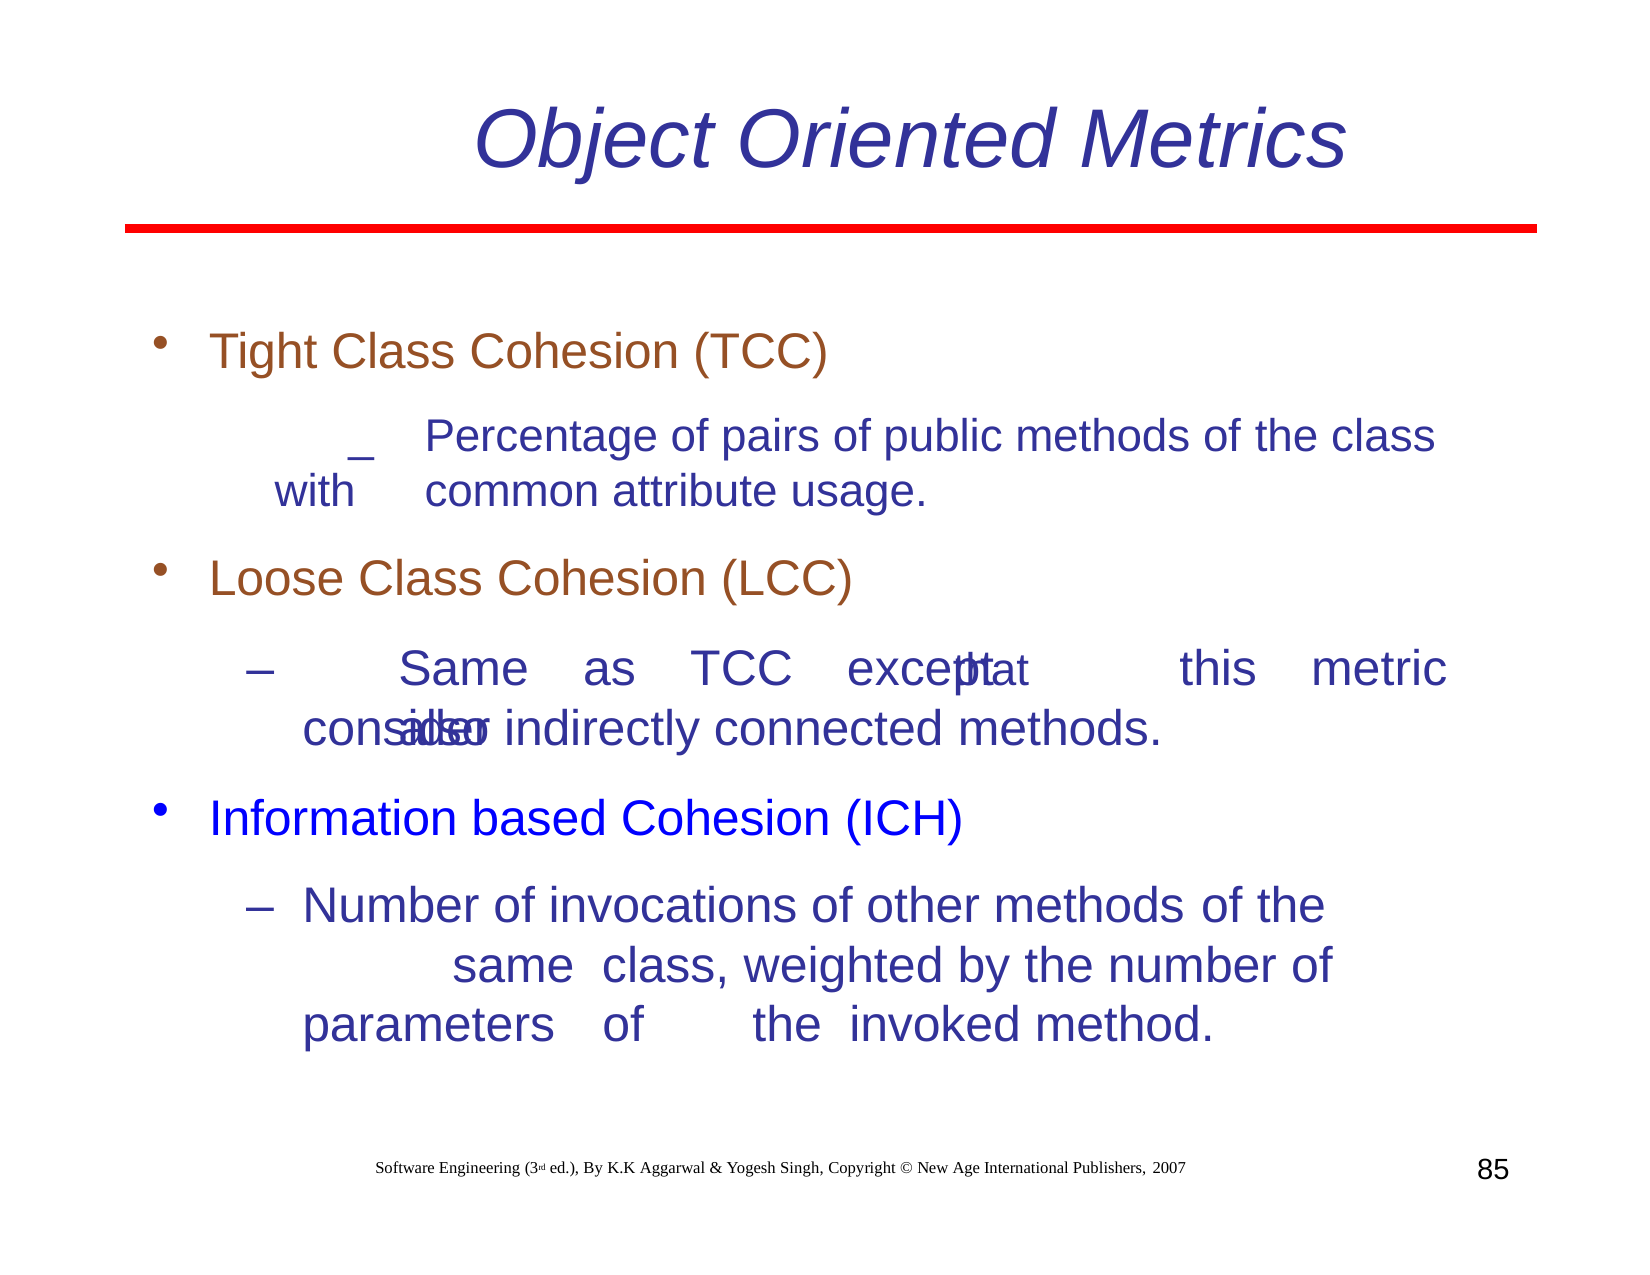

# Object Oriented Metrics

Tight Class Cohesion (TCC)
_	Percentage of pairs of public methods of the class  with	common attribute usage.
Loose Class Cohesion (LCC)
–	Same	as	TCC	except	this	metric	also
that
consider indirectly connected methods.
Information based Cohesion (ICH)
–	Number of invocations of other methods of the		same  class, weighted by the number of parameters	of	the  invoked method.
85
Software Engineering (3rd  ed.), By K.K Aggarwal & Yogesh Singh, Copyright © New Age International Publishers, 2007